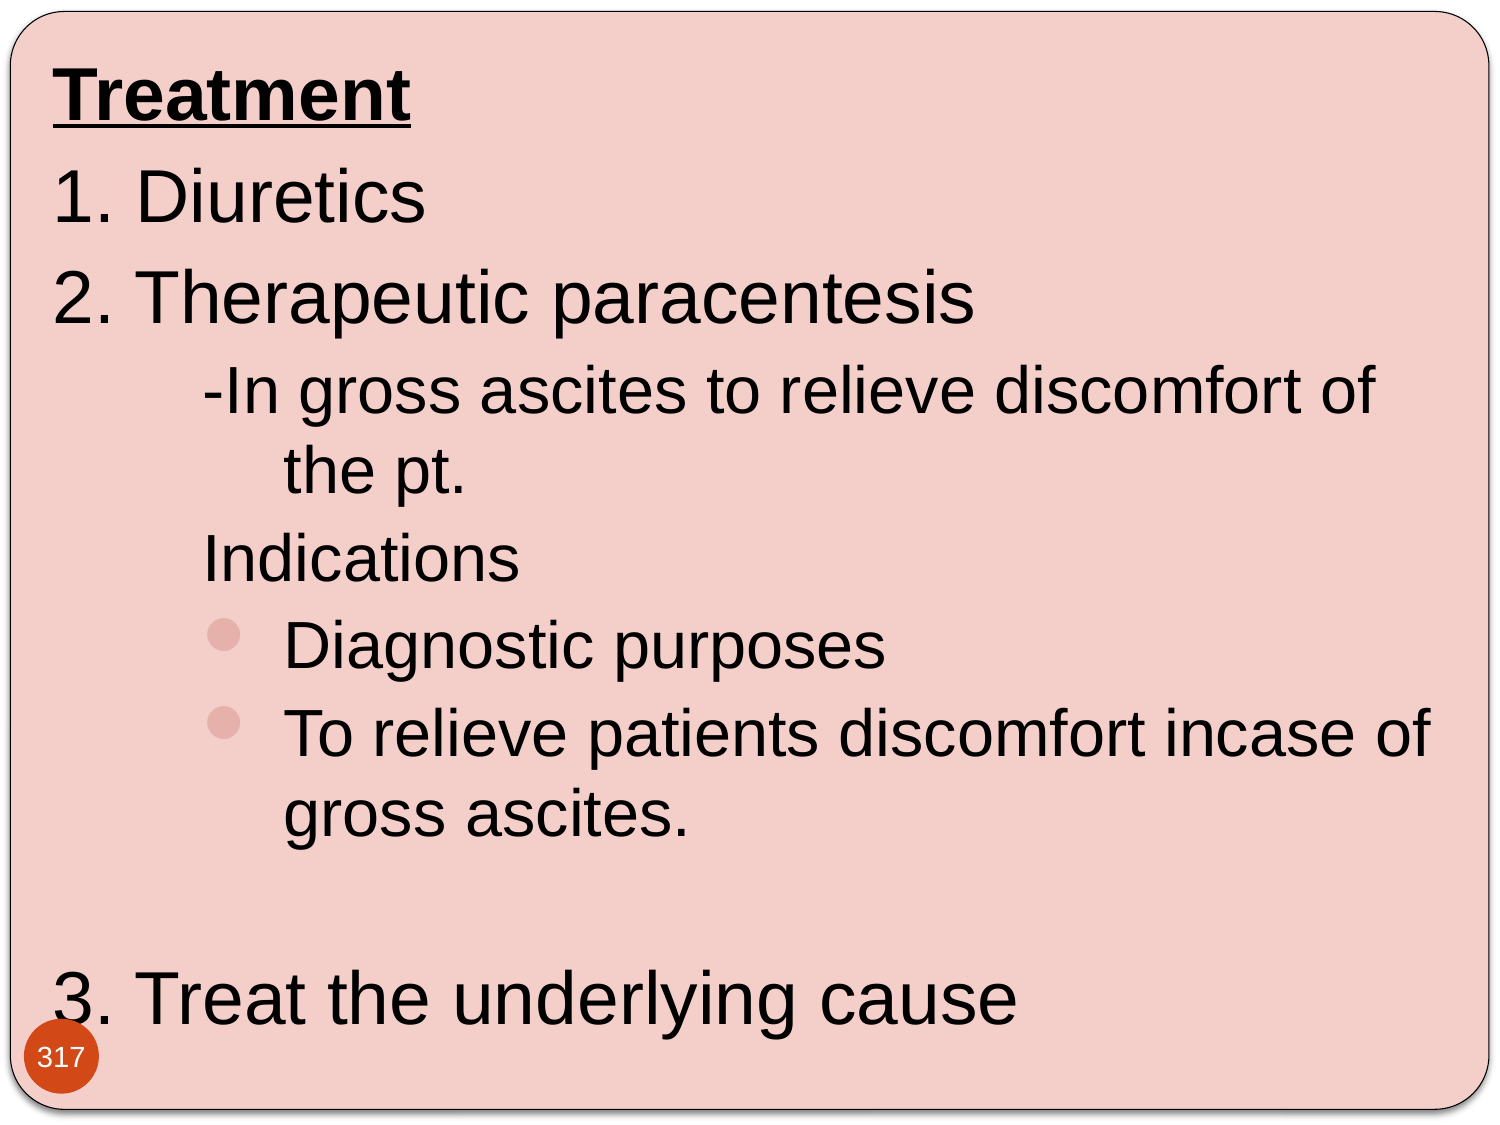

Treatment
1. Diuretics
2. Therapeutic paracentesis
-In gross ascites to relieve discomfort of the pt.
Indications
Diagnostic purposes
To relieve patients discomfort incase of gross ascites.

3. Treat the underlying cause
317